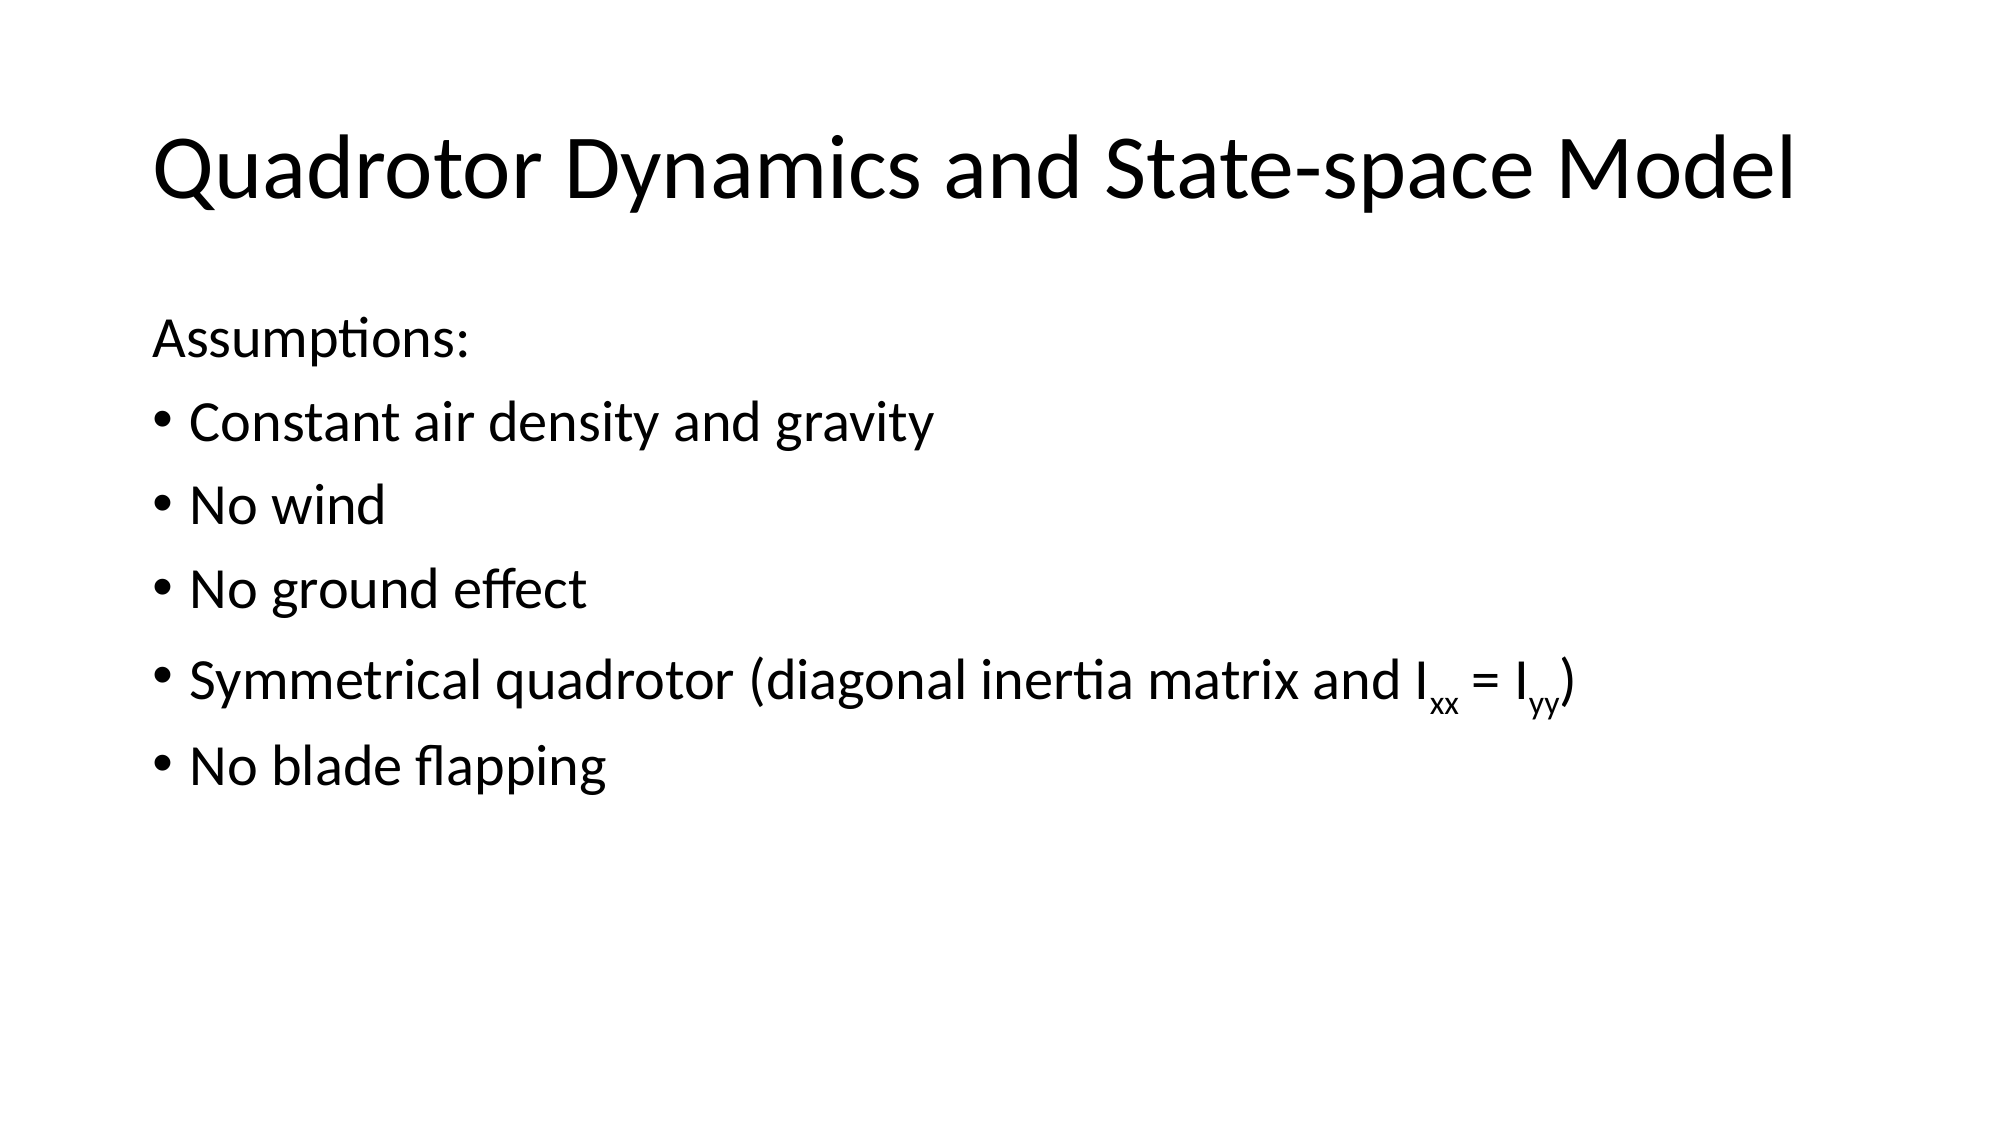

# Quadrotor Dynamics and State-space Model
Assumptions:
Constant air density and gravity
No wind
No ground effect
Symmetrical quadrotor (diagonal inertia matrix and Ixx = Iyy)
No blade flapping